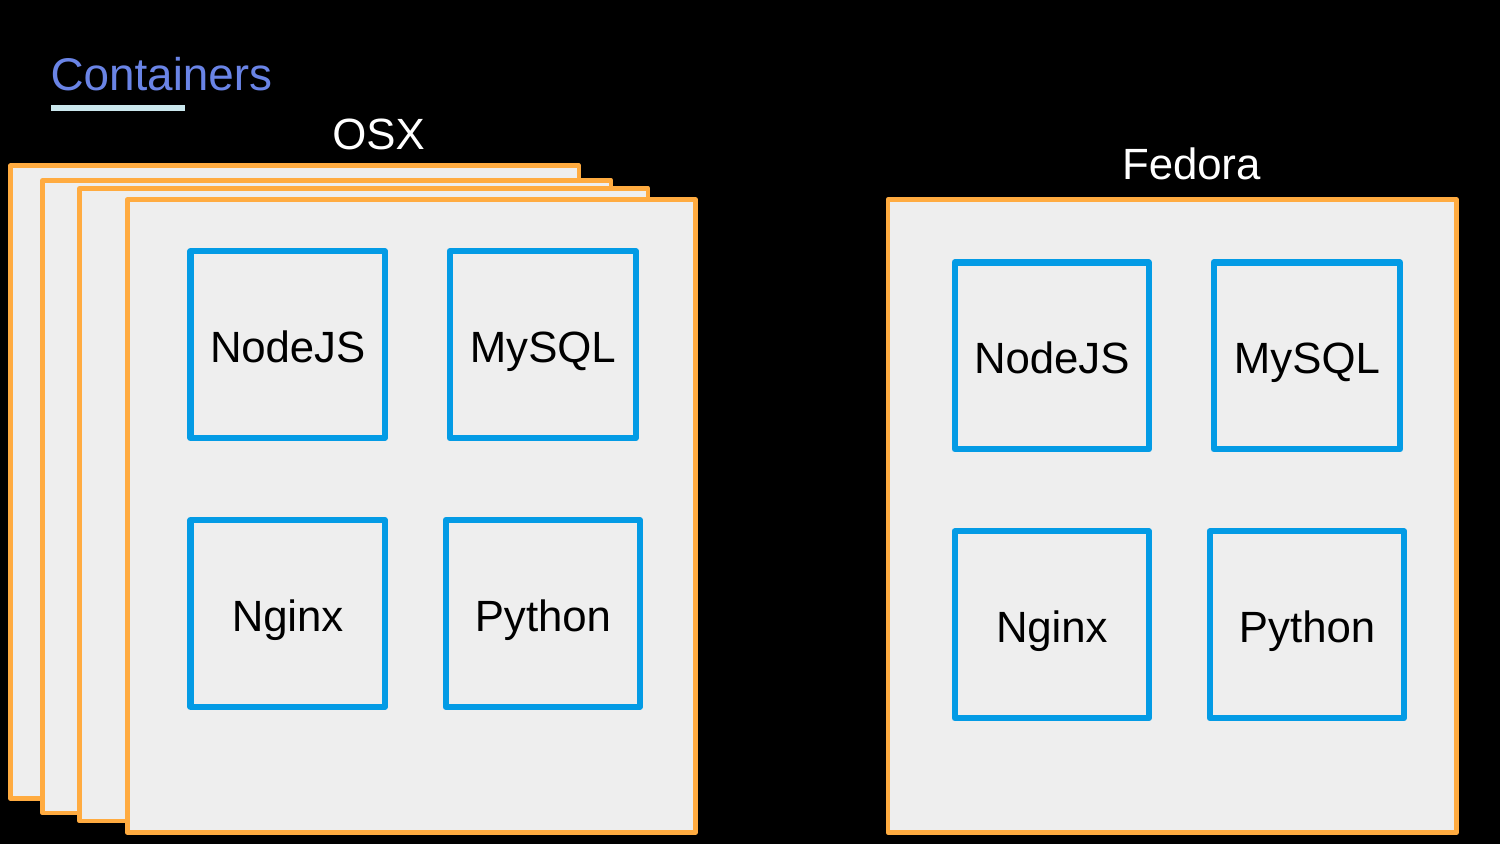

Containers
OSX
Fedora

NodeJS
MySQL
NodeJS
MySQL
Nginx
Python
Nginx
Python